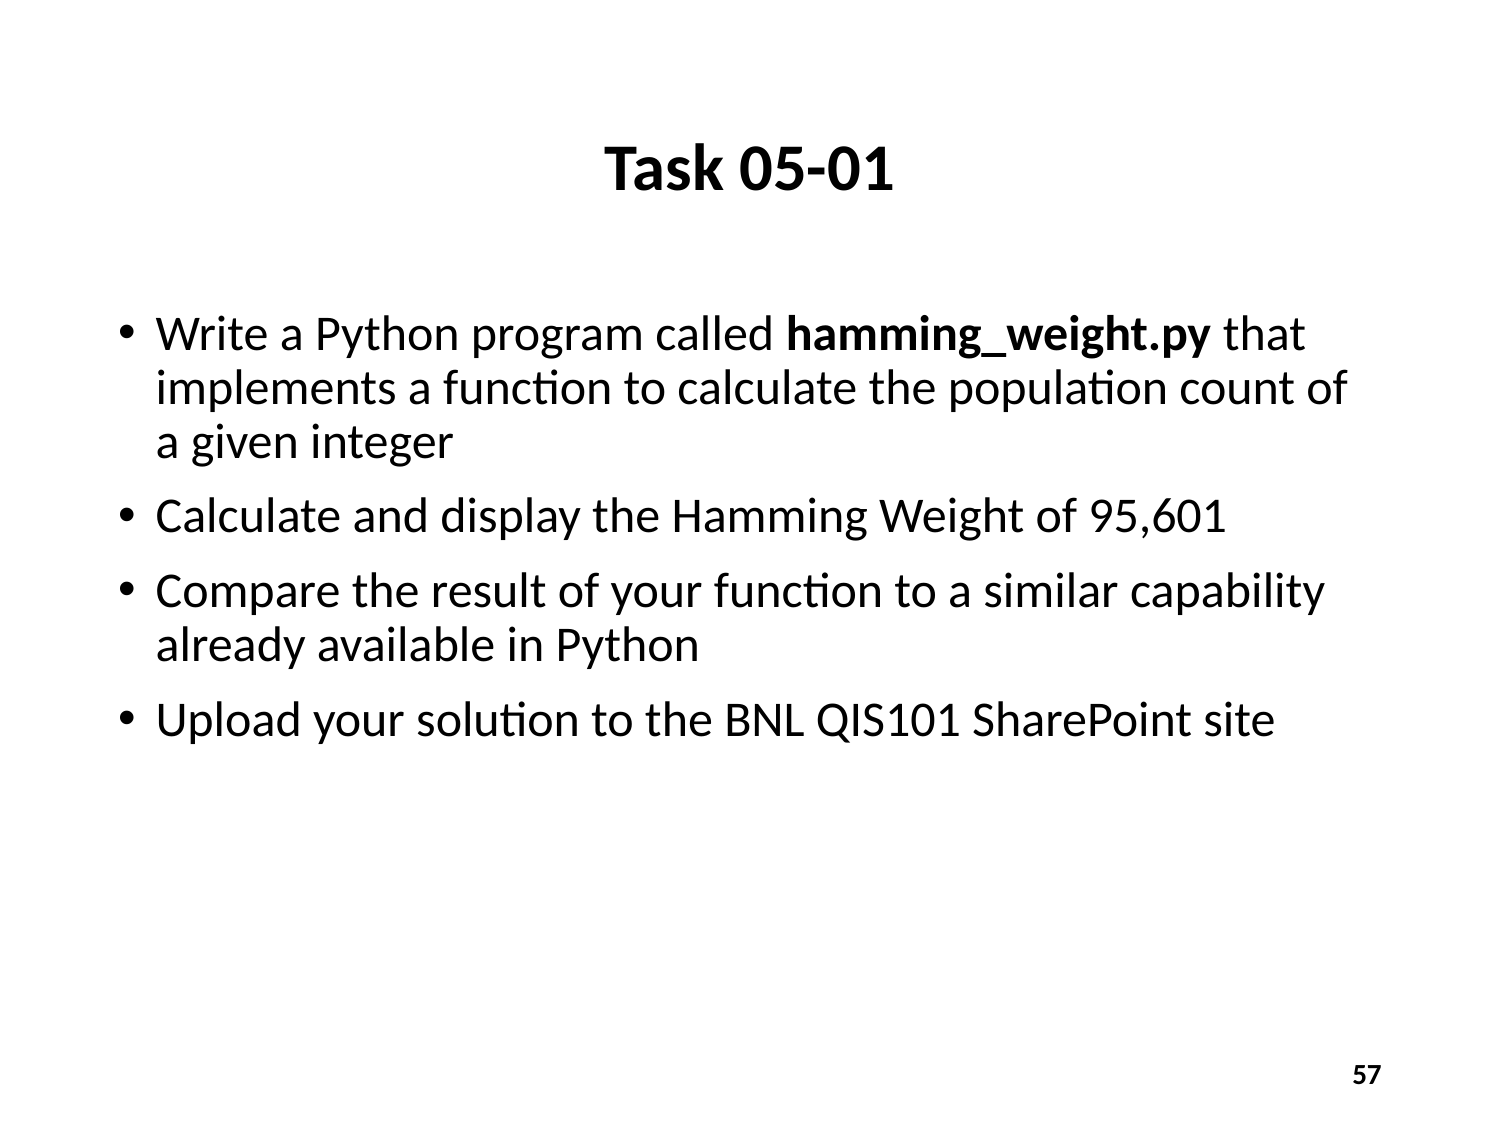

# Task 05-01
Write a Python program called hamming_weight.py that implements a function to calculate the population count of a given integer
Calculate and display the Hamming Weight of 95,601
Compare the result of your function to a similar capability already available in Python
Upload your solution to the BNL QIS101 SharePoint site
57